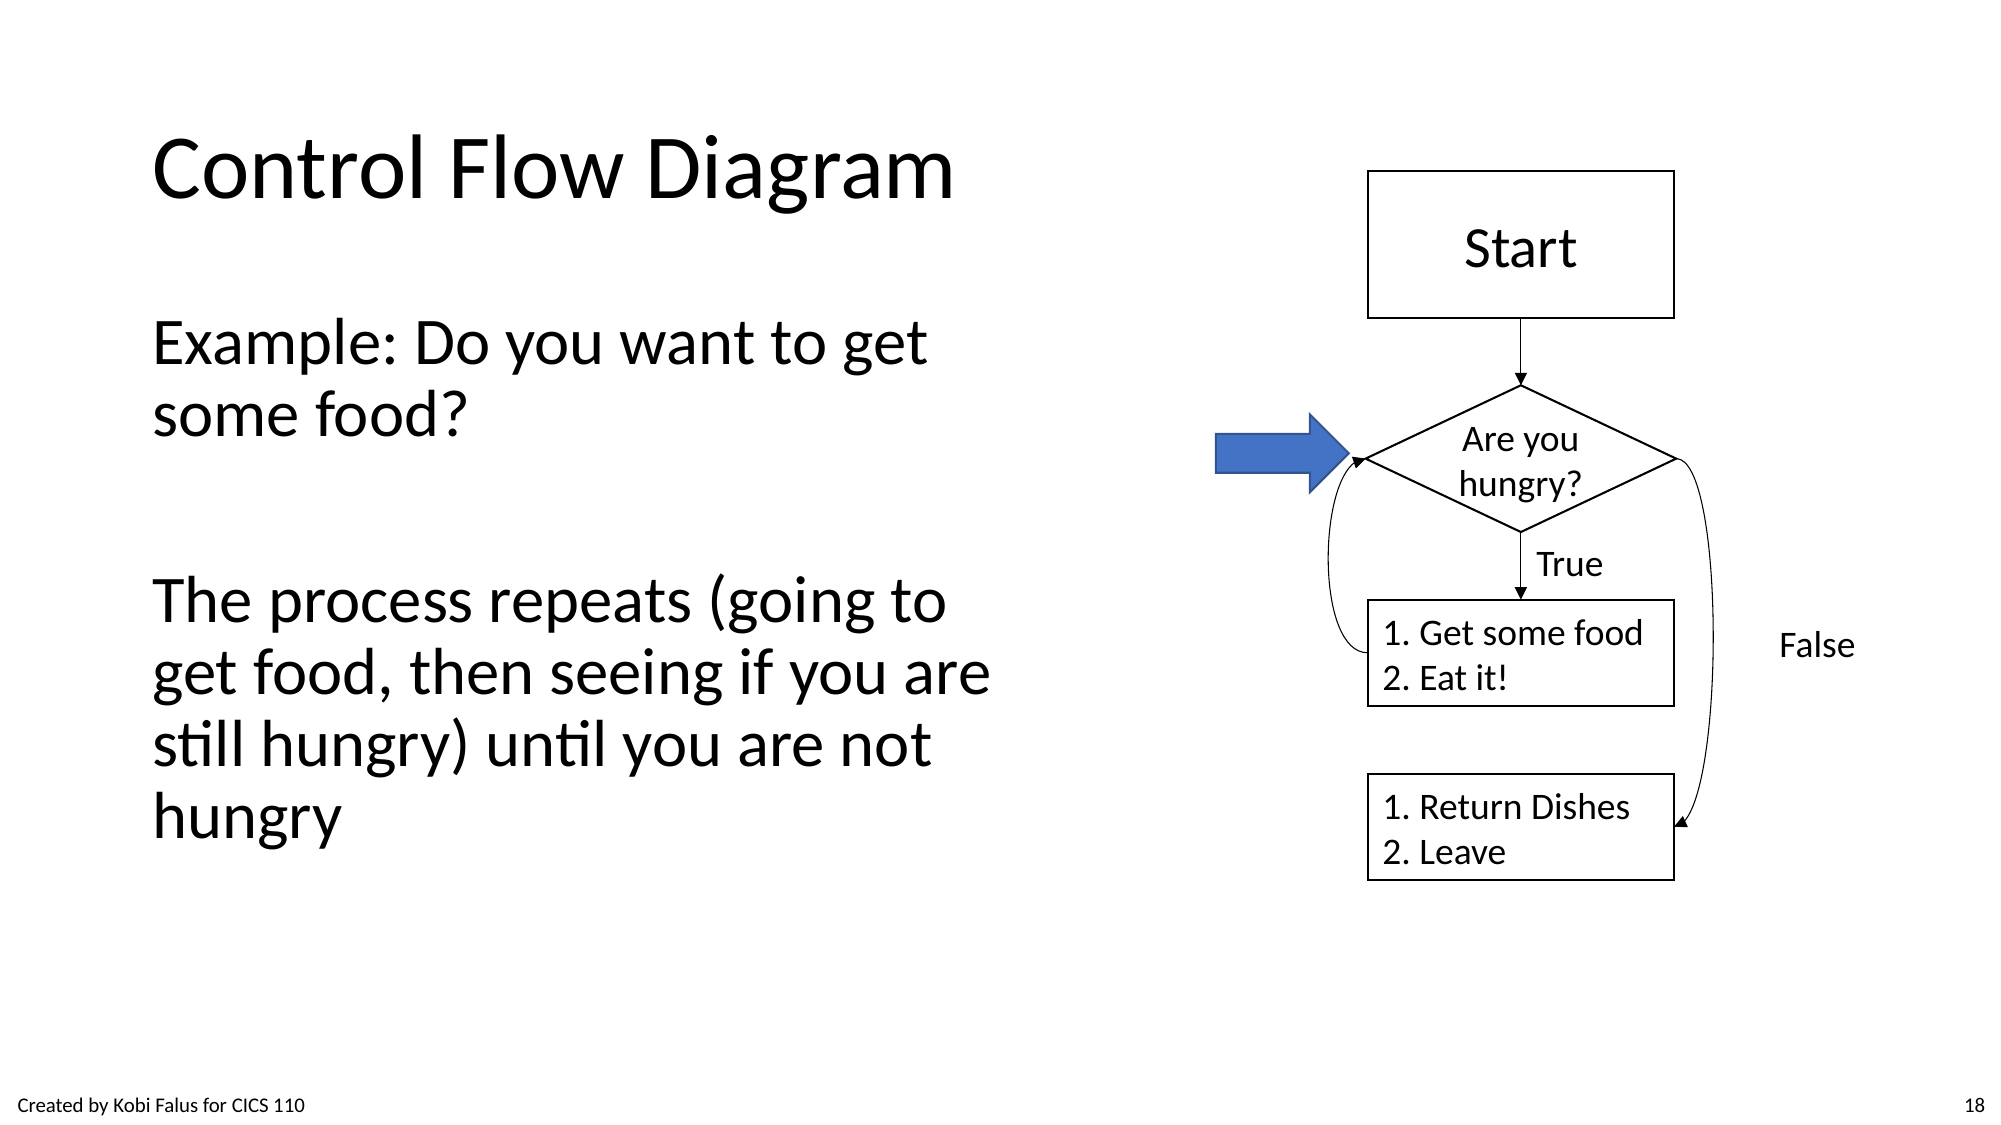

# Control Flow Diagram
Start
Example: Do you want to get some food?

The process repeats (going to get food, then seeing if you are still hungry) until you are not hungry
Are you hungry?

True
1. Get some food
2. Eat it!
False
1. Return Dishes
2. Leave